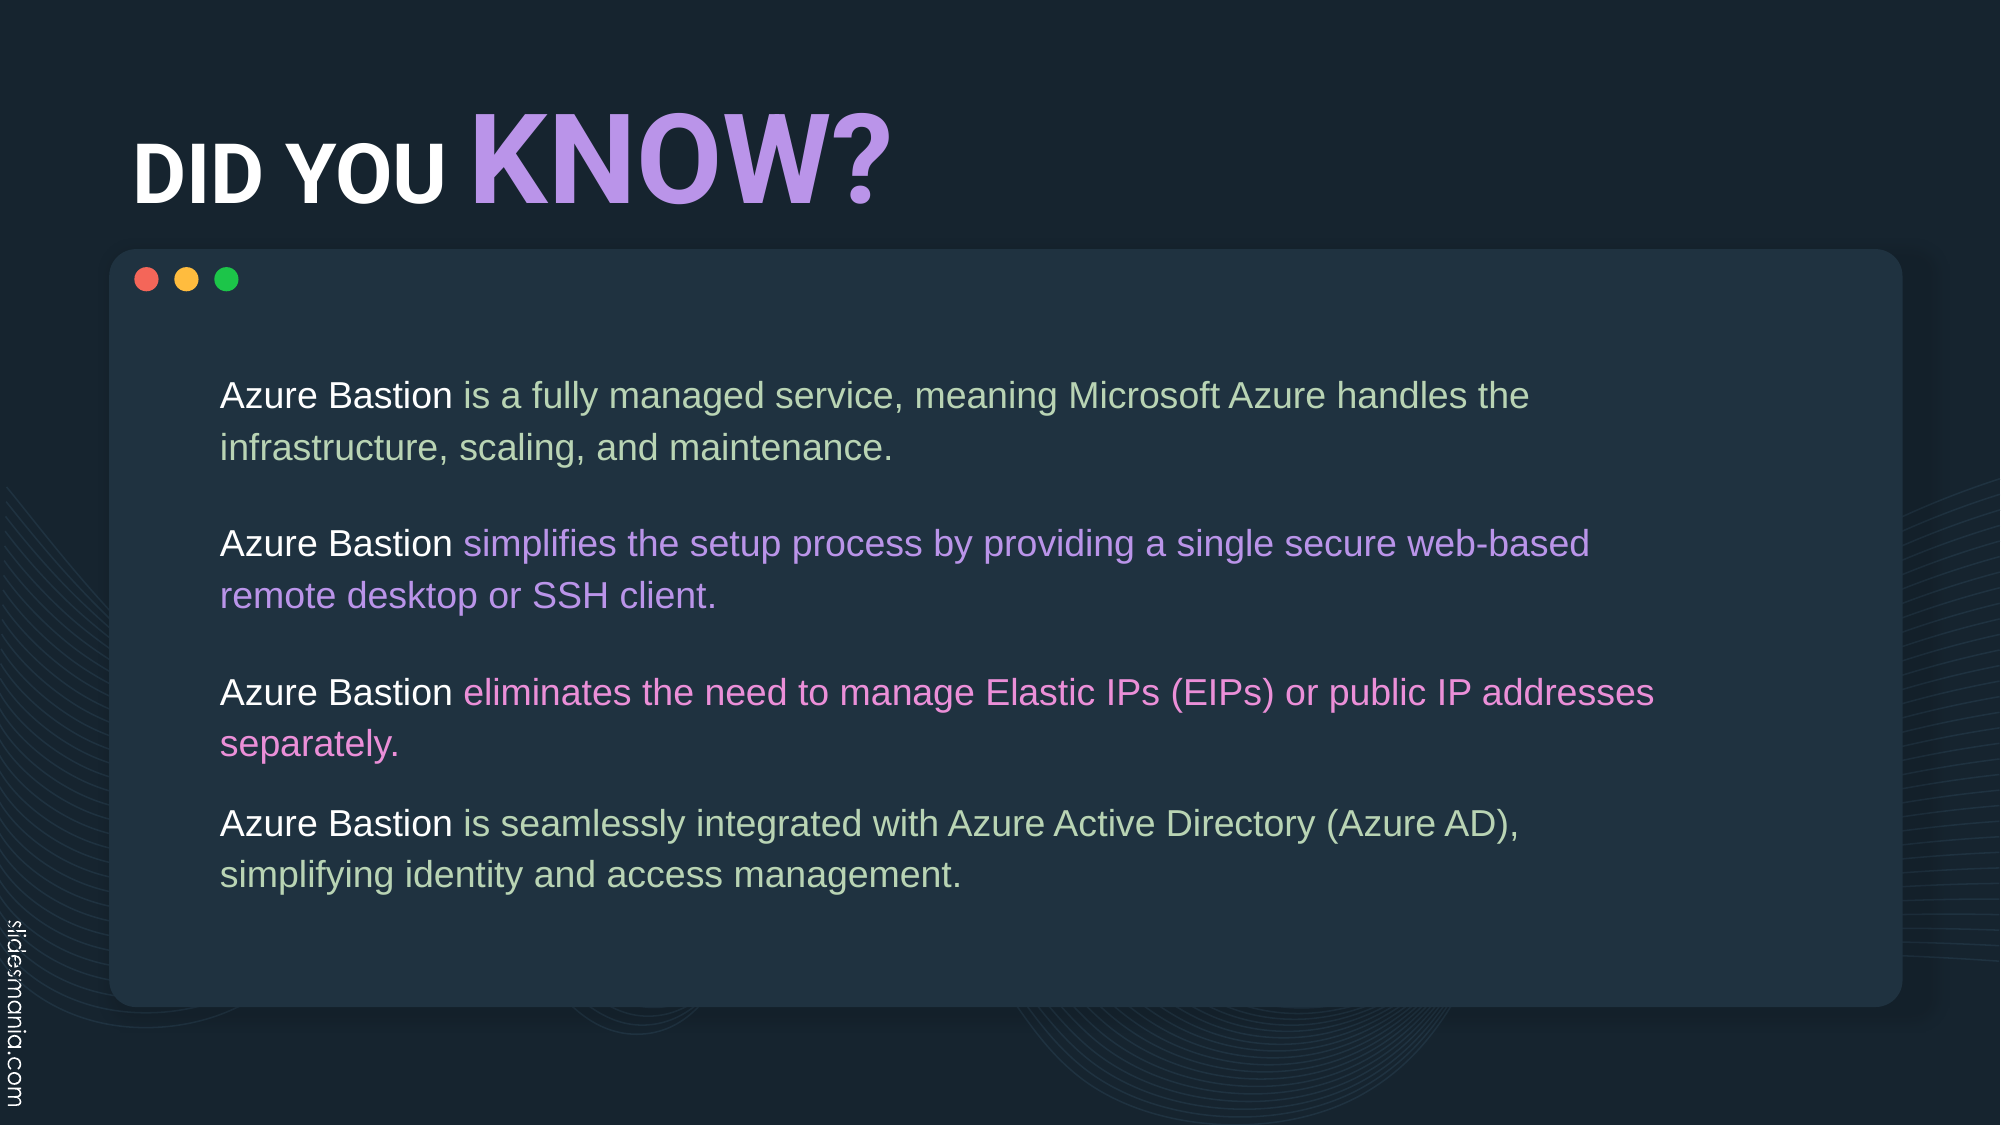

# DID YOU KNOW?
Azure Bastion is a fully managed service, meaning Microsoft Azure handles the infrastructure, scaling, and maintenance.
Azure Bastion simplifies the setup process by providing a single secure web-based remote desktop or SSH client.
Azure Bastion eliminates the need to manage Elastic IPs (EIPs) or public IP addresses separately.
Azure Bastion is seamlessly integrated with Azure Active Directory (Azure AD), simplifying identity and access management.